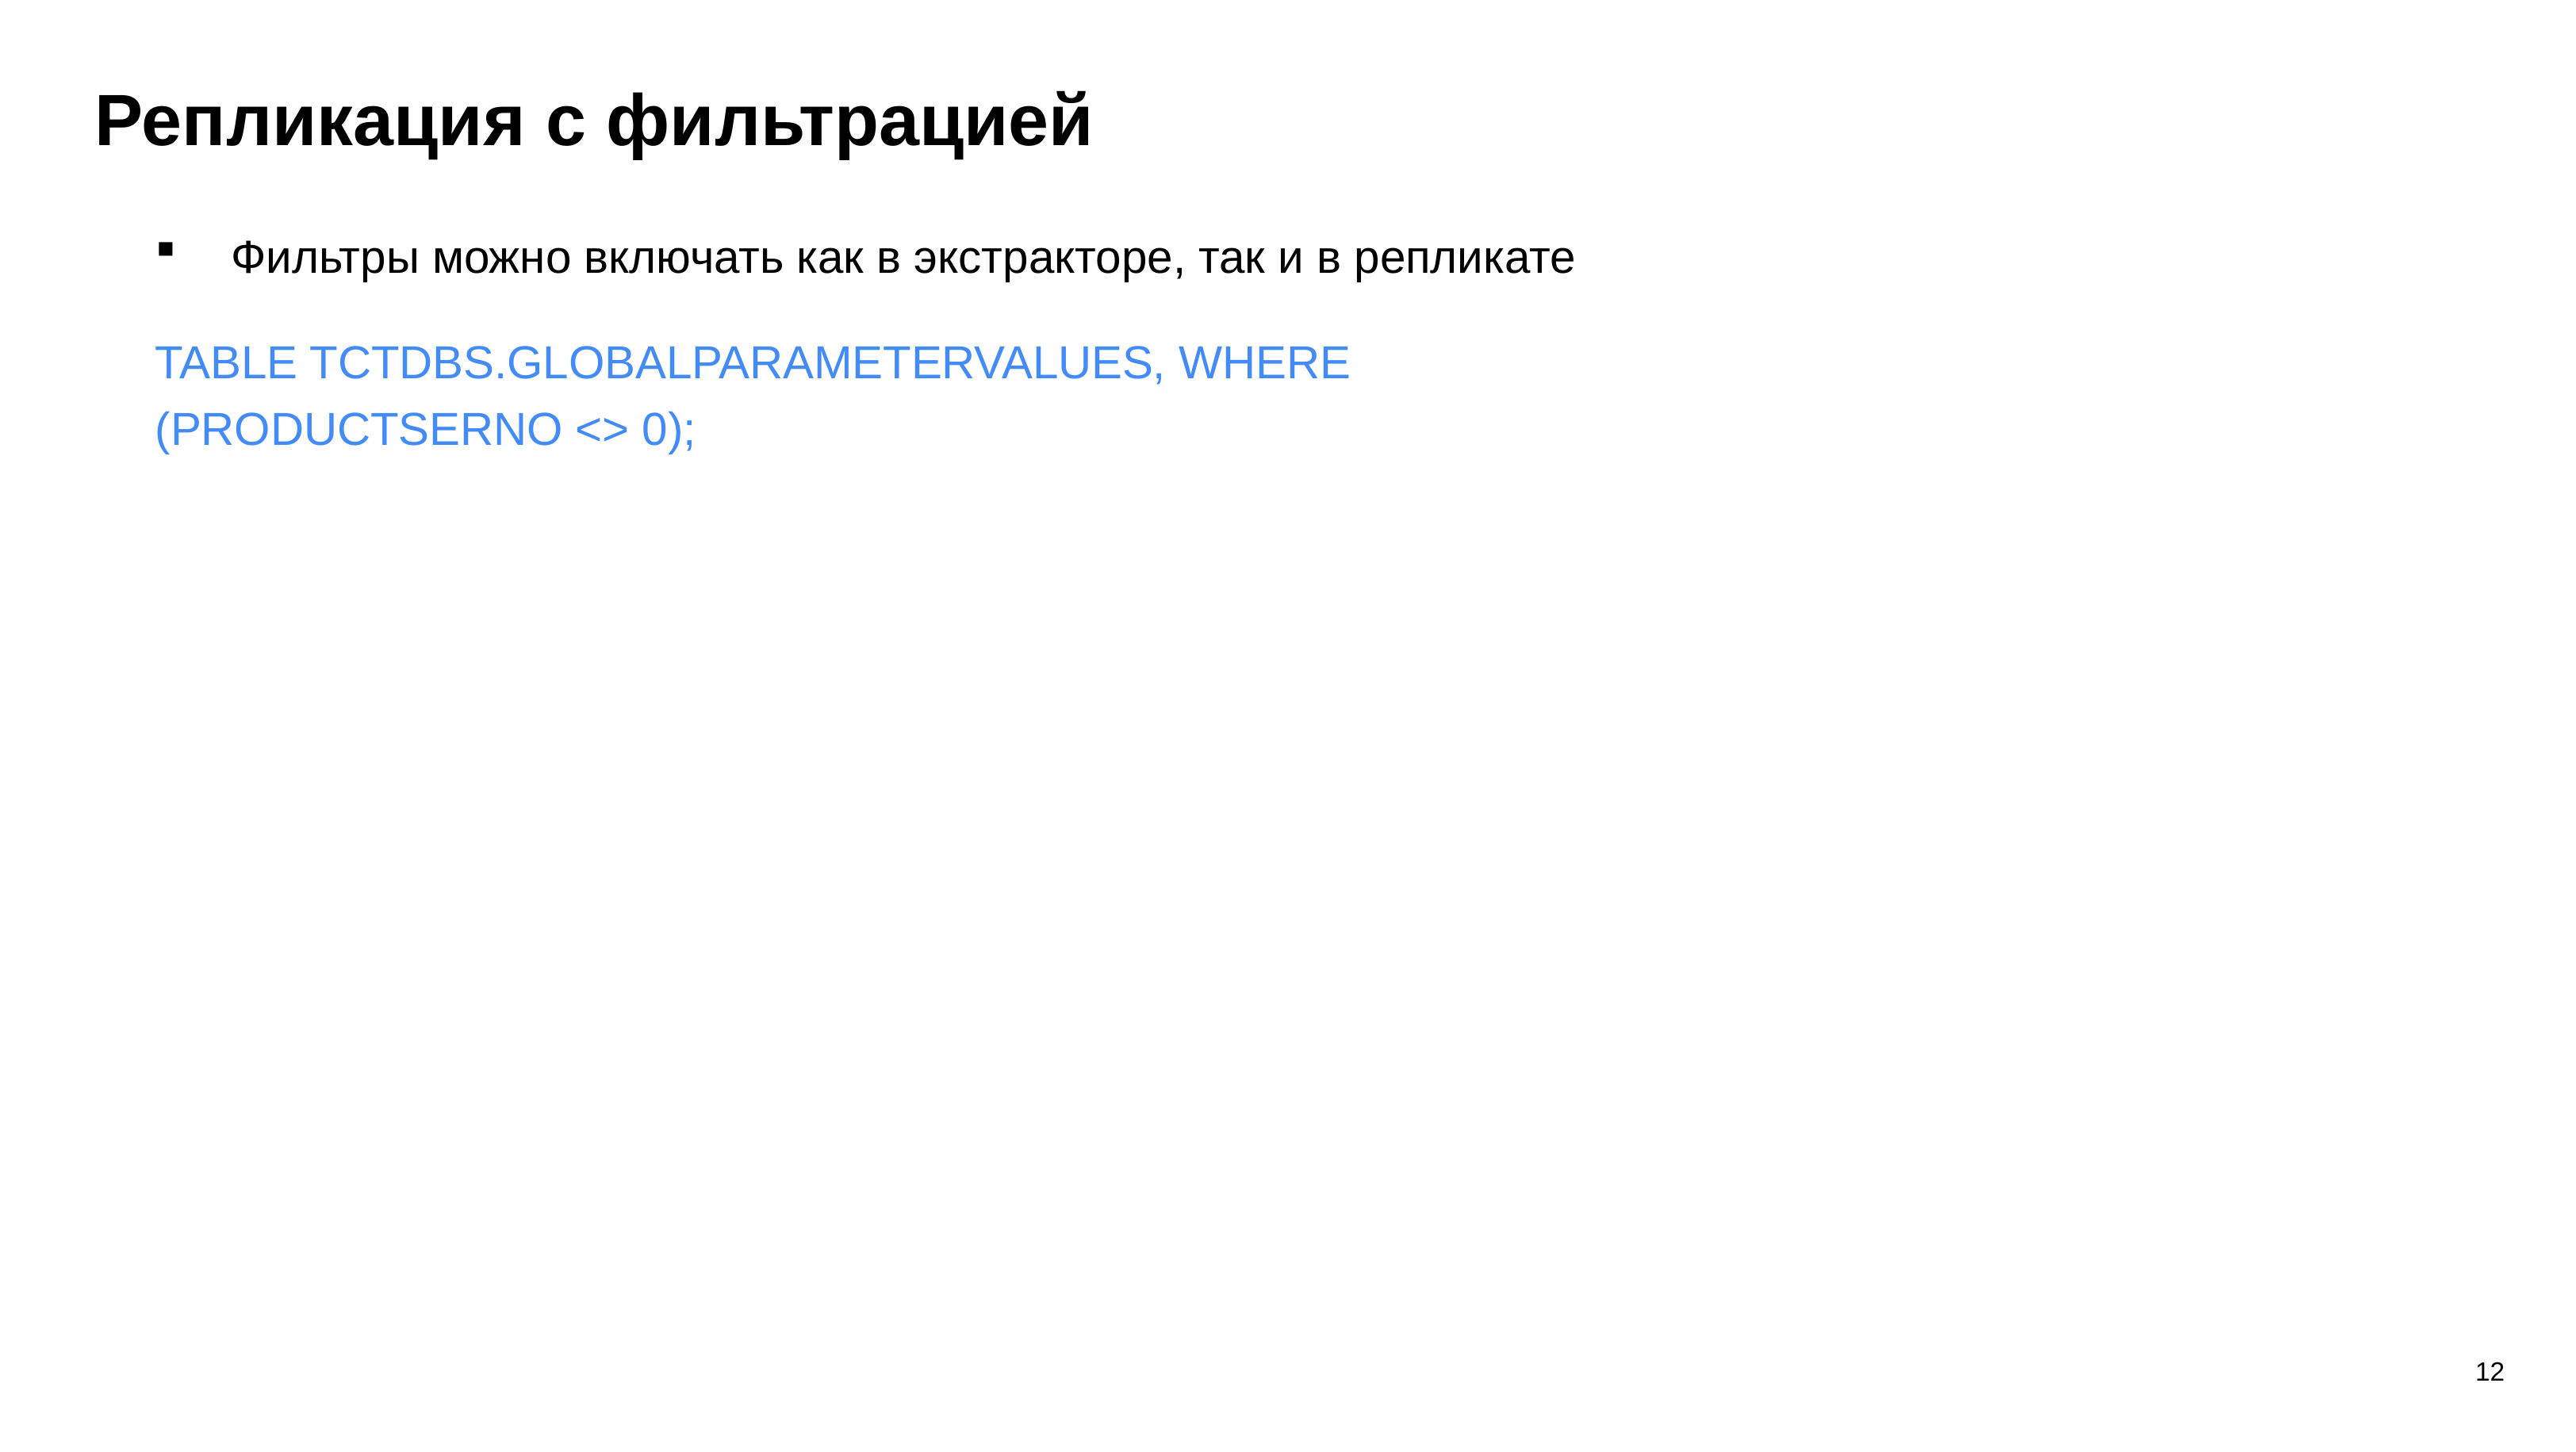

Репликация с фильтрацией
Фильтры можно включать как в экстракторе, так и в репликате
TABLE TCTDBS.GLOBALPARAMETERVALUES, WHERE (PRODUCTSERNO <> 0);

12